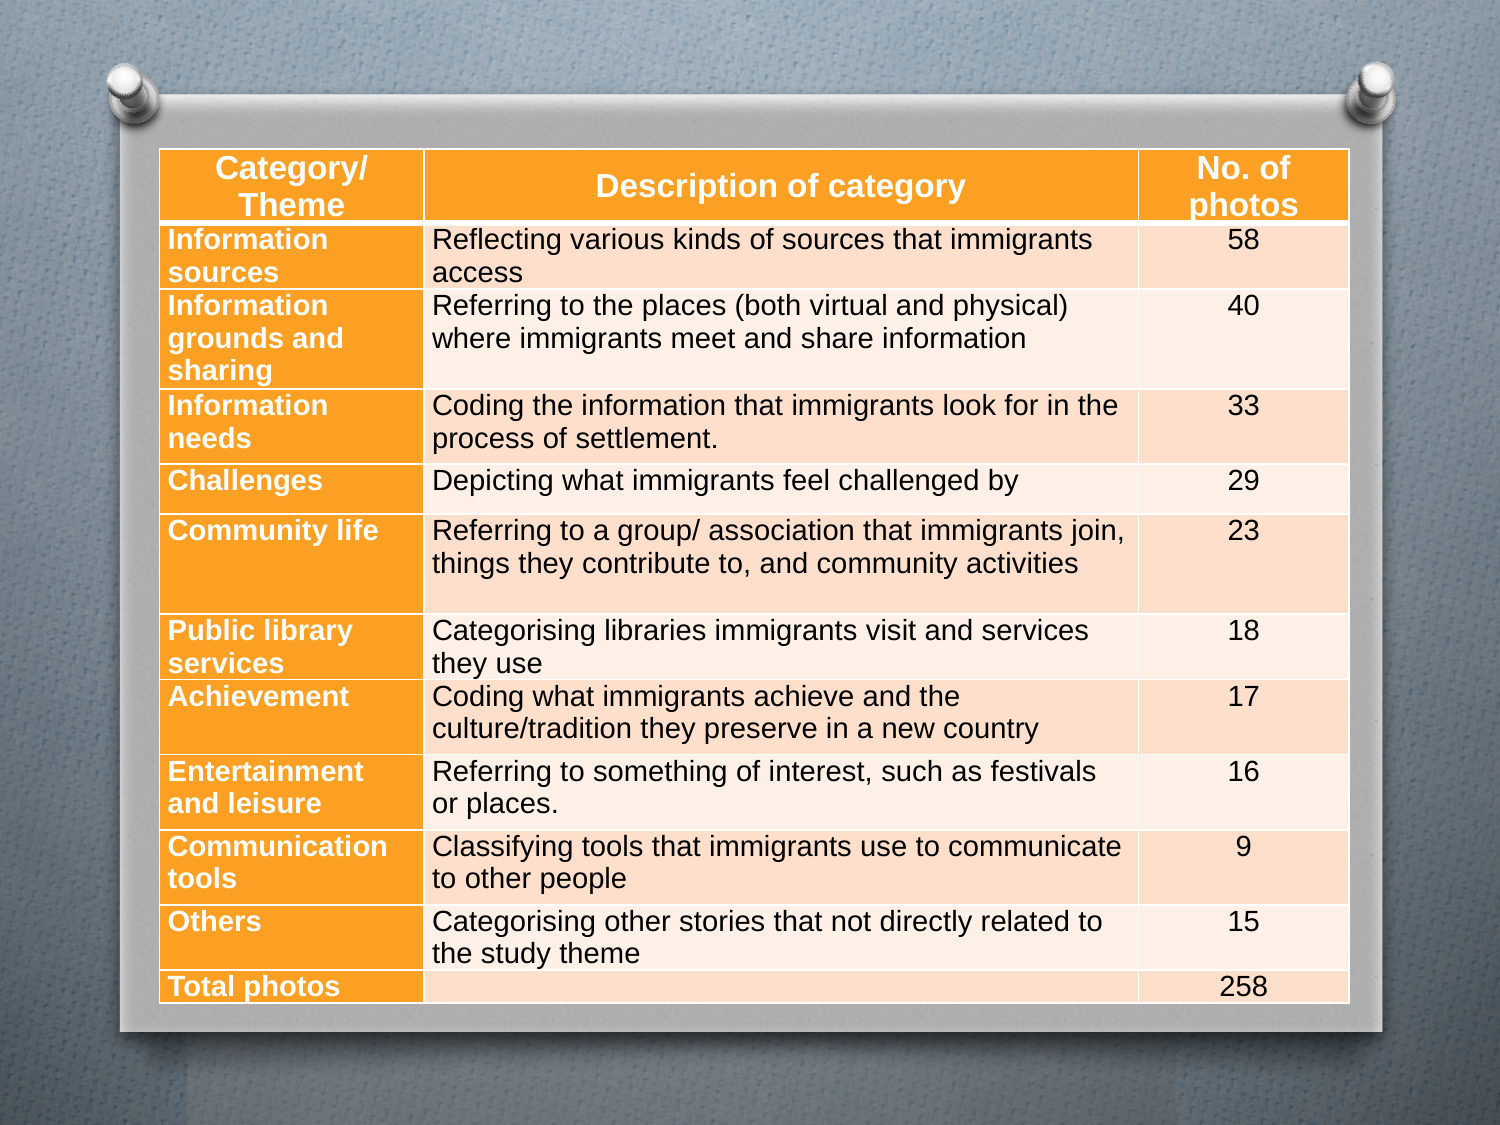

| Category/Theme | Description of category | No. of photos |
| --- | --- | --- |
| Information sources | Reflecting various kinds of sources that immigrants access | 58 |
| Information grounds and sharing | Referring to the places (both virtual and physical) where immigrants meet and share information | 40 |
| Information needs | Coding the information that immigrants look for in the process of settlement. | 33 |
| Challenges | Depicting what immigrants feel challenged by | 29 |
| Community life | Referring to a group/ association that immigrants join, things they contribute to, and community activities | 23 |
| Public library services | Categorising libraries immigrants visit and services they use | 18 |
| Achievement | Coding what immigrants achieve and the culture/tradition they preserve in a new country | 17 |
| Entertainment and leisure | Referring to something of interest, such as festivals or places. | 16 |
| Communication tools | Classifying tools that immigrants use to communicate to other people | 9 |
| Others | Categorising other stories that not directly related to the study theme | 15 |
| Total photos |  | 258 |
22